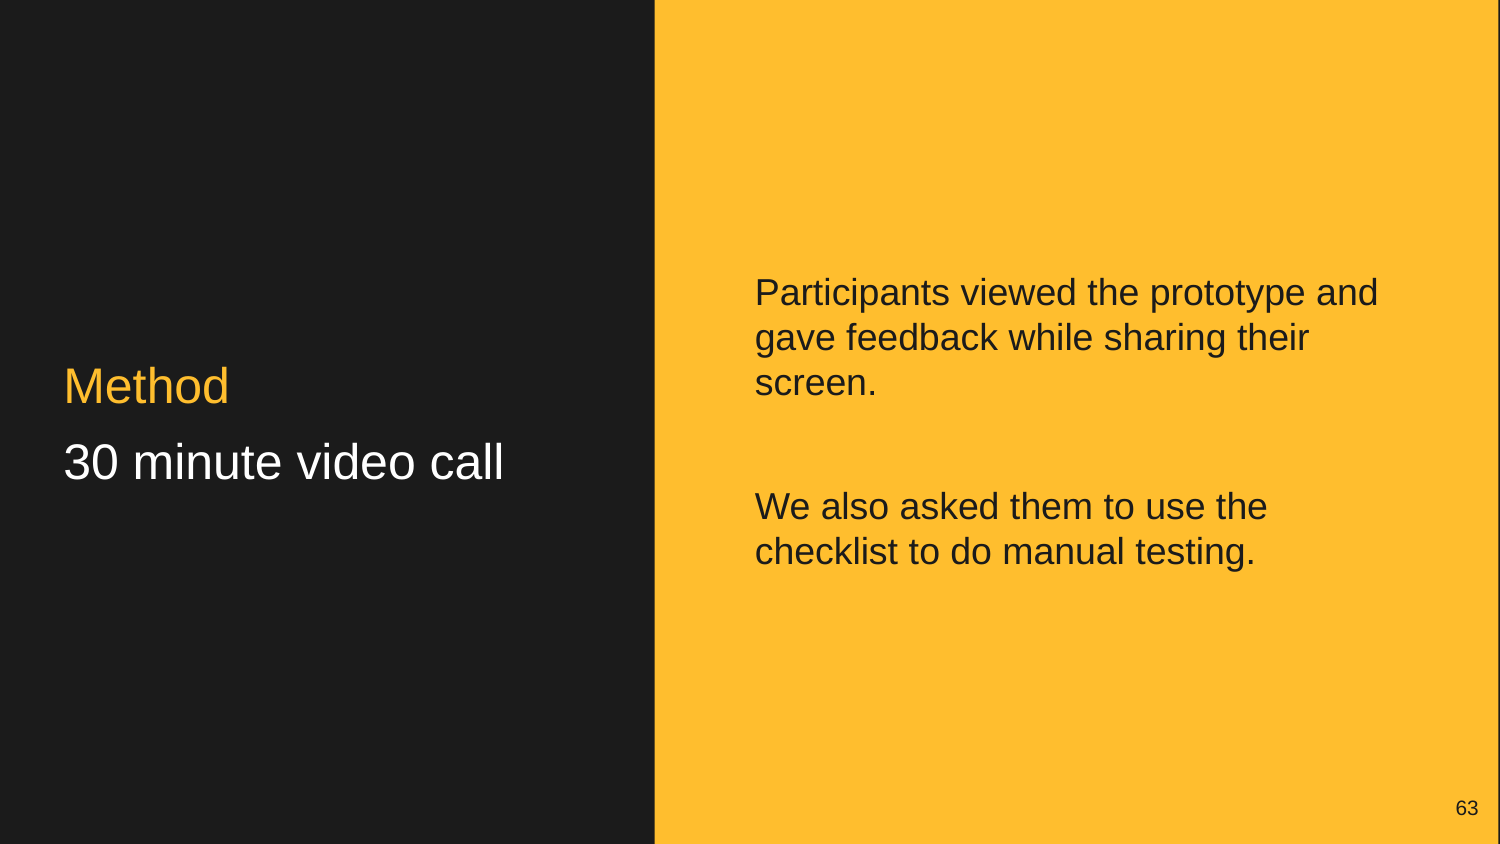

Participants viewed the prototype and gave feedback while sharing their screen.

We also asked them to use the checklist to do manual testing.
# Method
30 minute video call

63